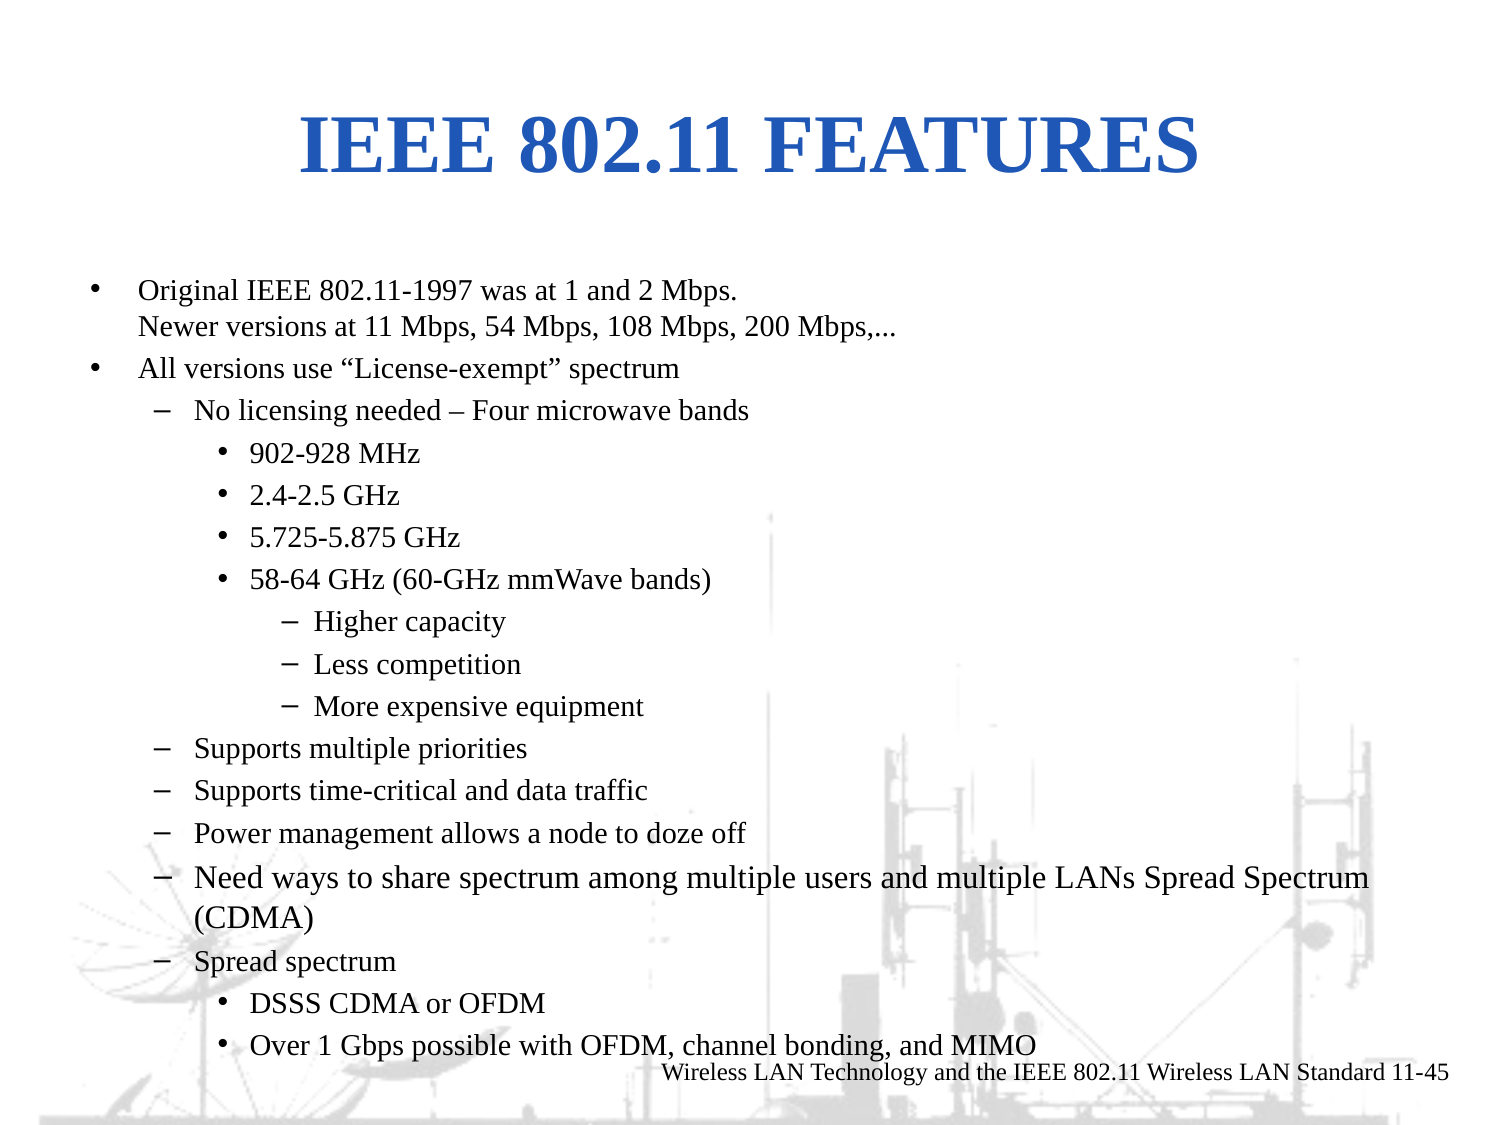

# IEEE 802.11 Features
Original IEEE 802.11-1997 was at 1 and 2 Mbps.
Newer versions at 11 Mbps, 54 Mbps, 108 Mbps, 200 Mbps,...
All versions use “License-exempt” spectrum
No licensing needed – Four microwave bands
902-928 MHz
2.4-2.5 GHz
5.725-5.875 GHz
58-64 GHz (60-GHz mmWave bands)
Higher capacity
Less competition
More expensive equipment
Supports multiple priorities
Supports time-critical and data traffic
Power management allows a node to doze off
Need ways to share spectrum among multiple users and multiple LANs Spread Spectrum  (CDMA)
Spread spectrum
DSSS CDMA or OFDM
Over 1 Gbps possible with OFDM, channel bonding, and MIMO

Wireless LAN Technology and the IEEE 802.11 Wireless LAN Standard 11-45